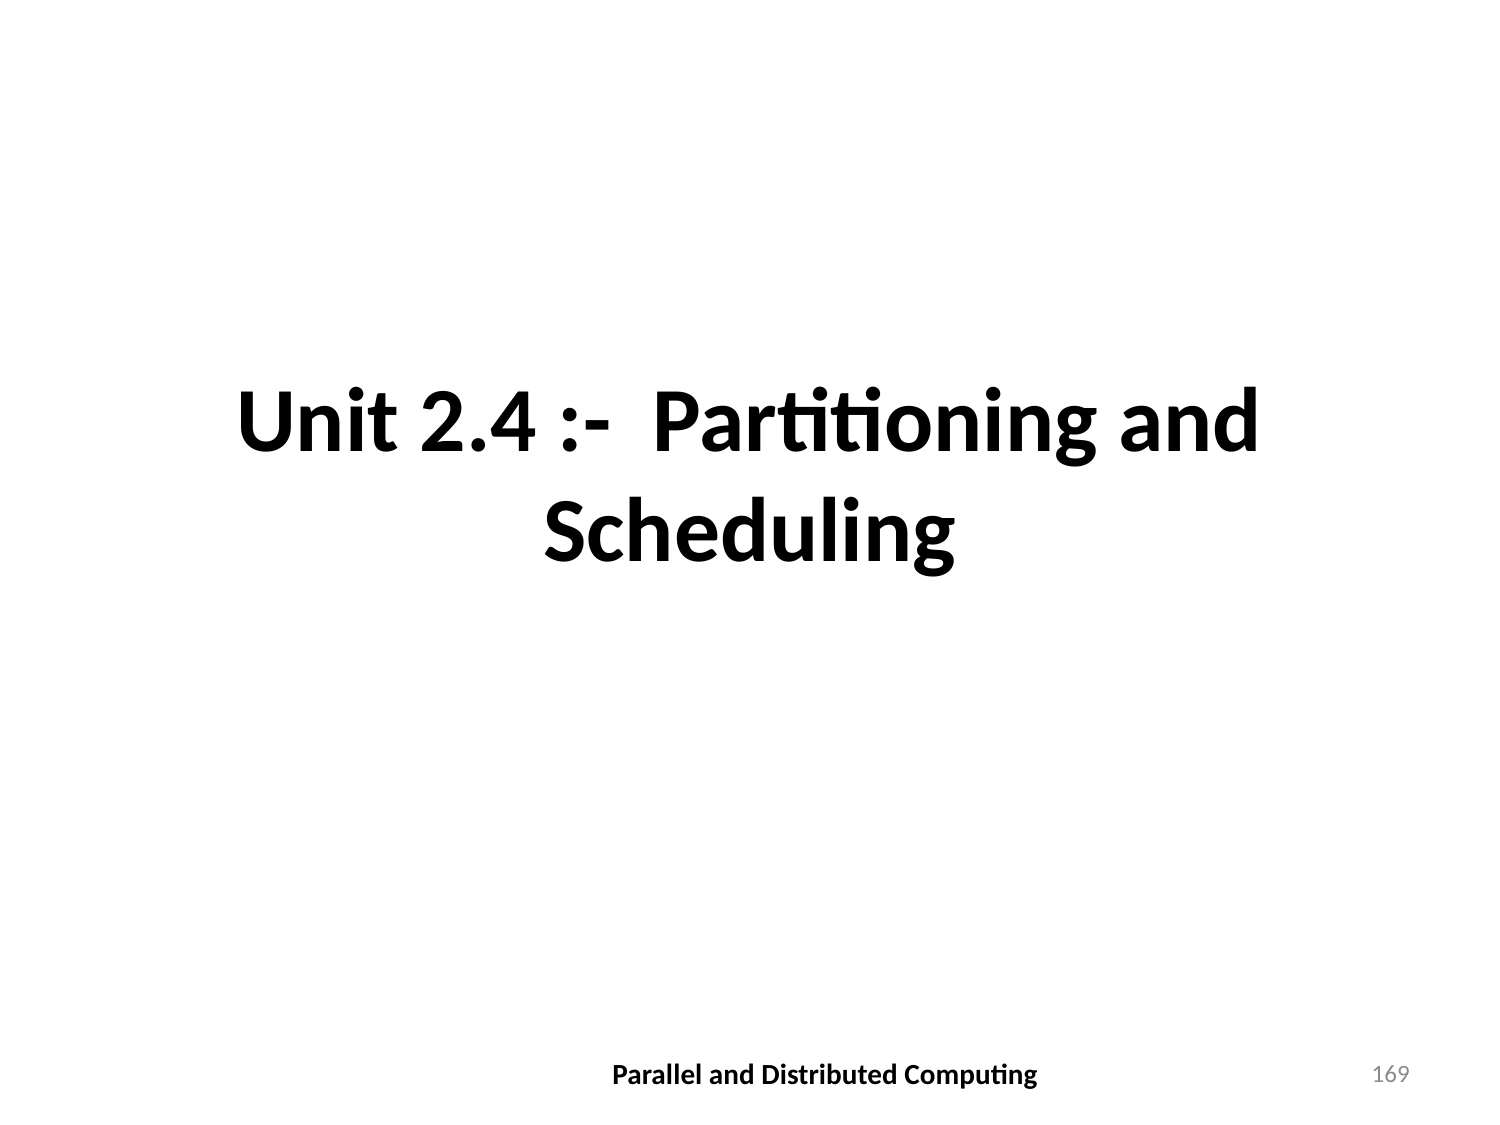

# Unit 2.4 :-  Partitioning and Scheduling

Parallel and Distributed Computing
169